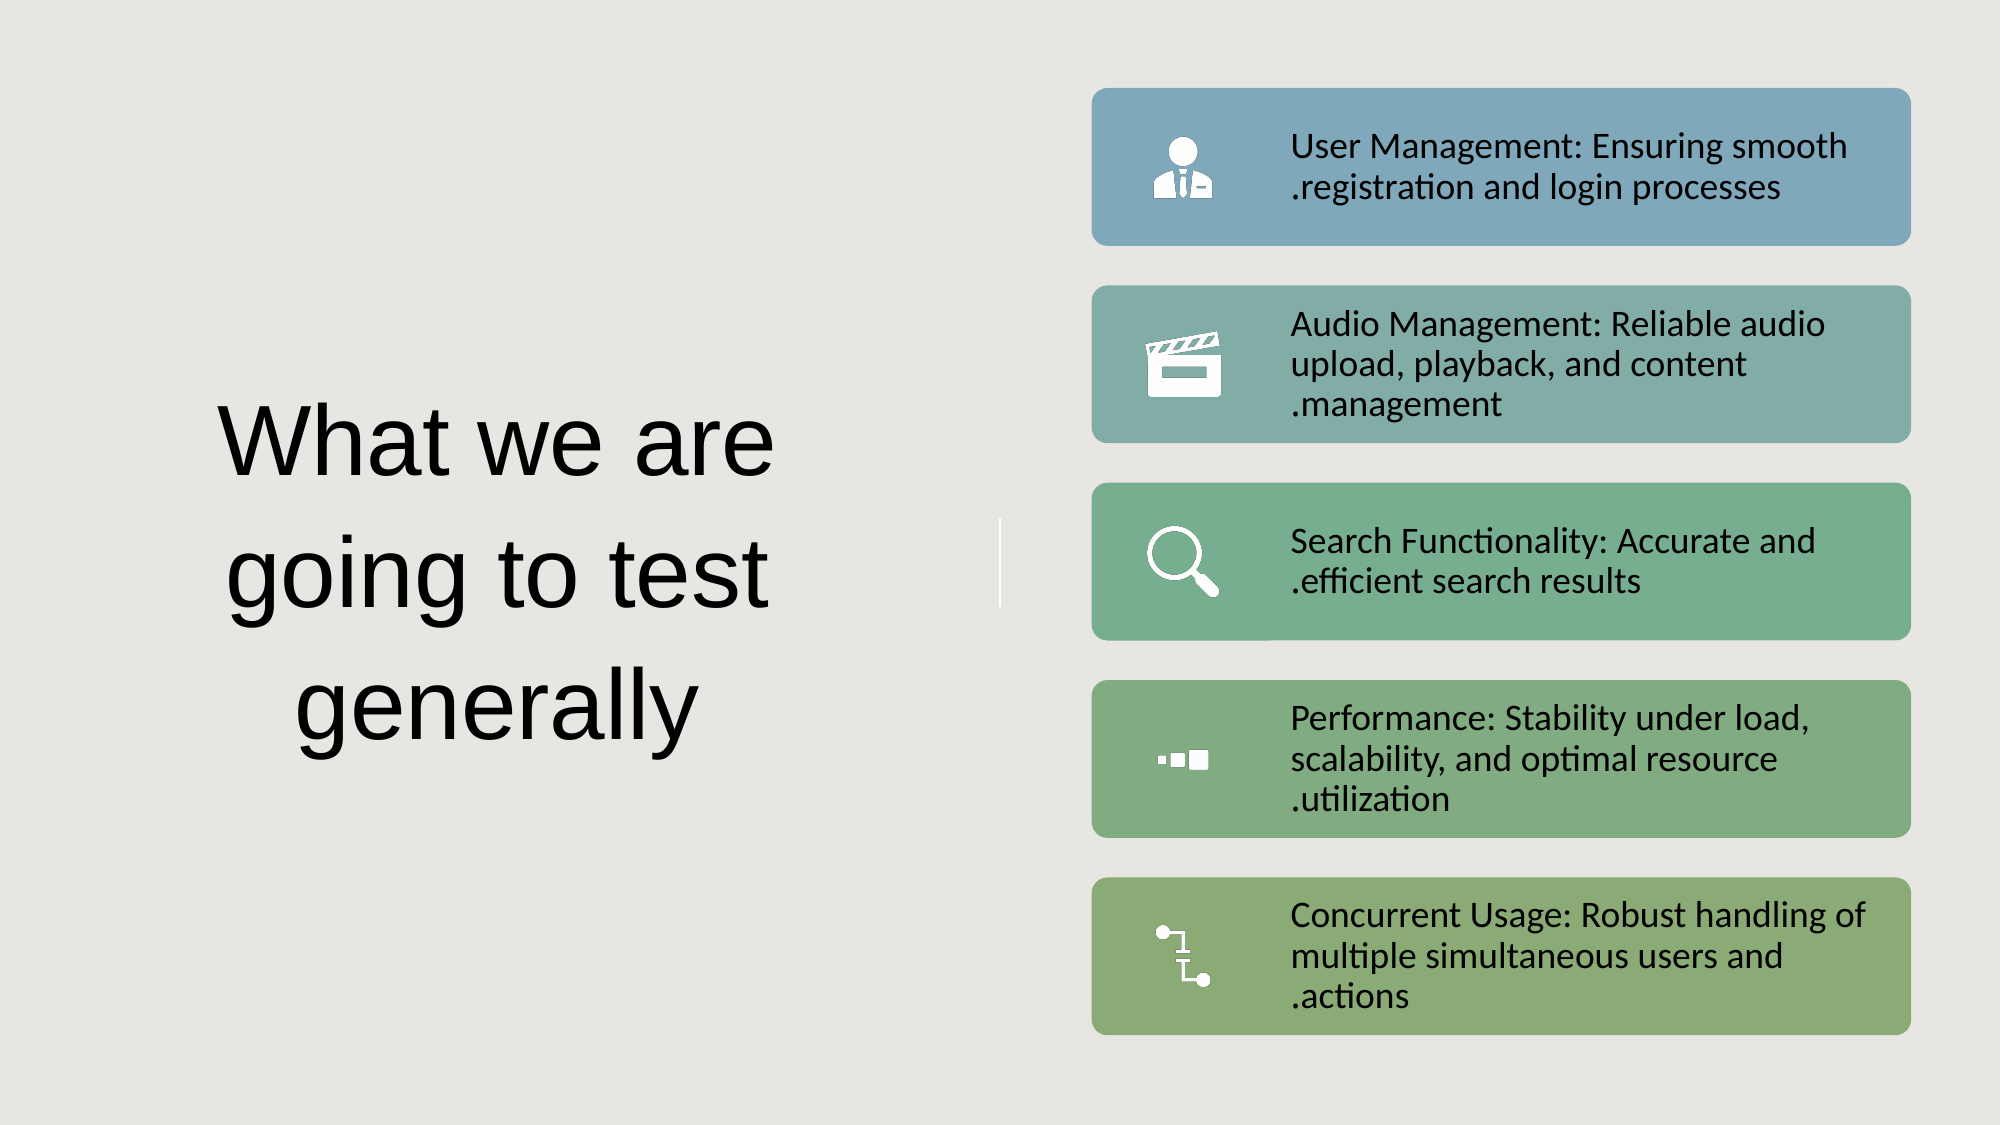

User Management: Ensuring smooth registration and login processes.
Audio Management: Reliable audio upload, playback, and content management.
Search Functionality: Accurate and efficient search results.
Performance: Stability under load, scalability, and optimal resource utilization.
Concurrent Usage: Robust handling of multiple simultaneous users and actions.
# What we are going to test generally